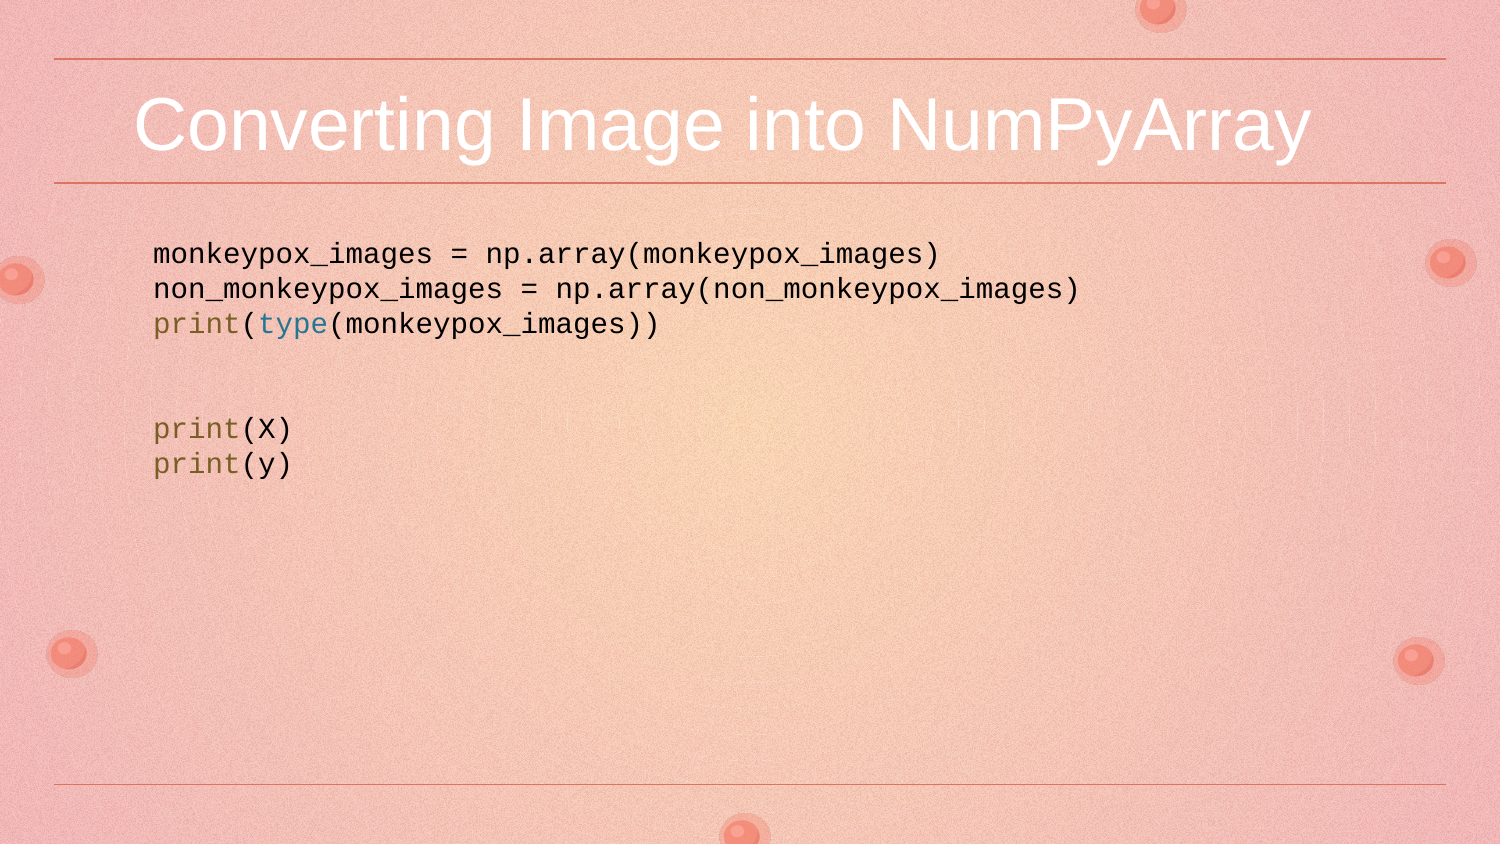

# Converting Image into NumPyArray
monkeypox_images = np.array(monkeypox_images)
non_monkeypox_images = np.array(non_monkeypox_images)
print(type(monkeypox_images))

print(X)
print(y)